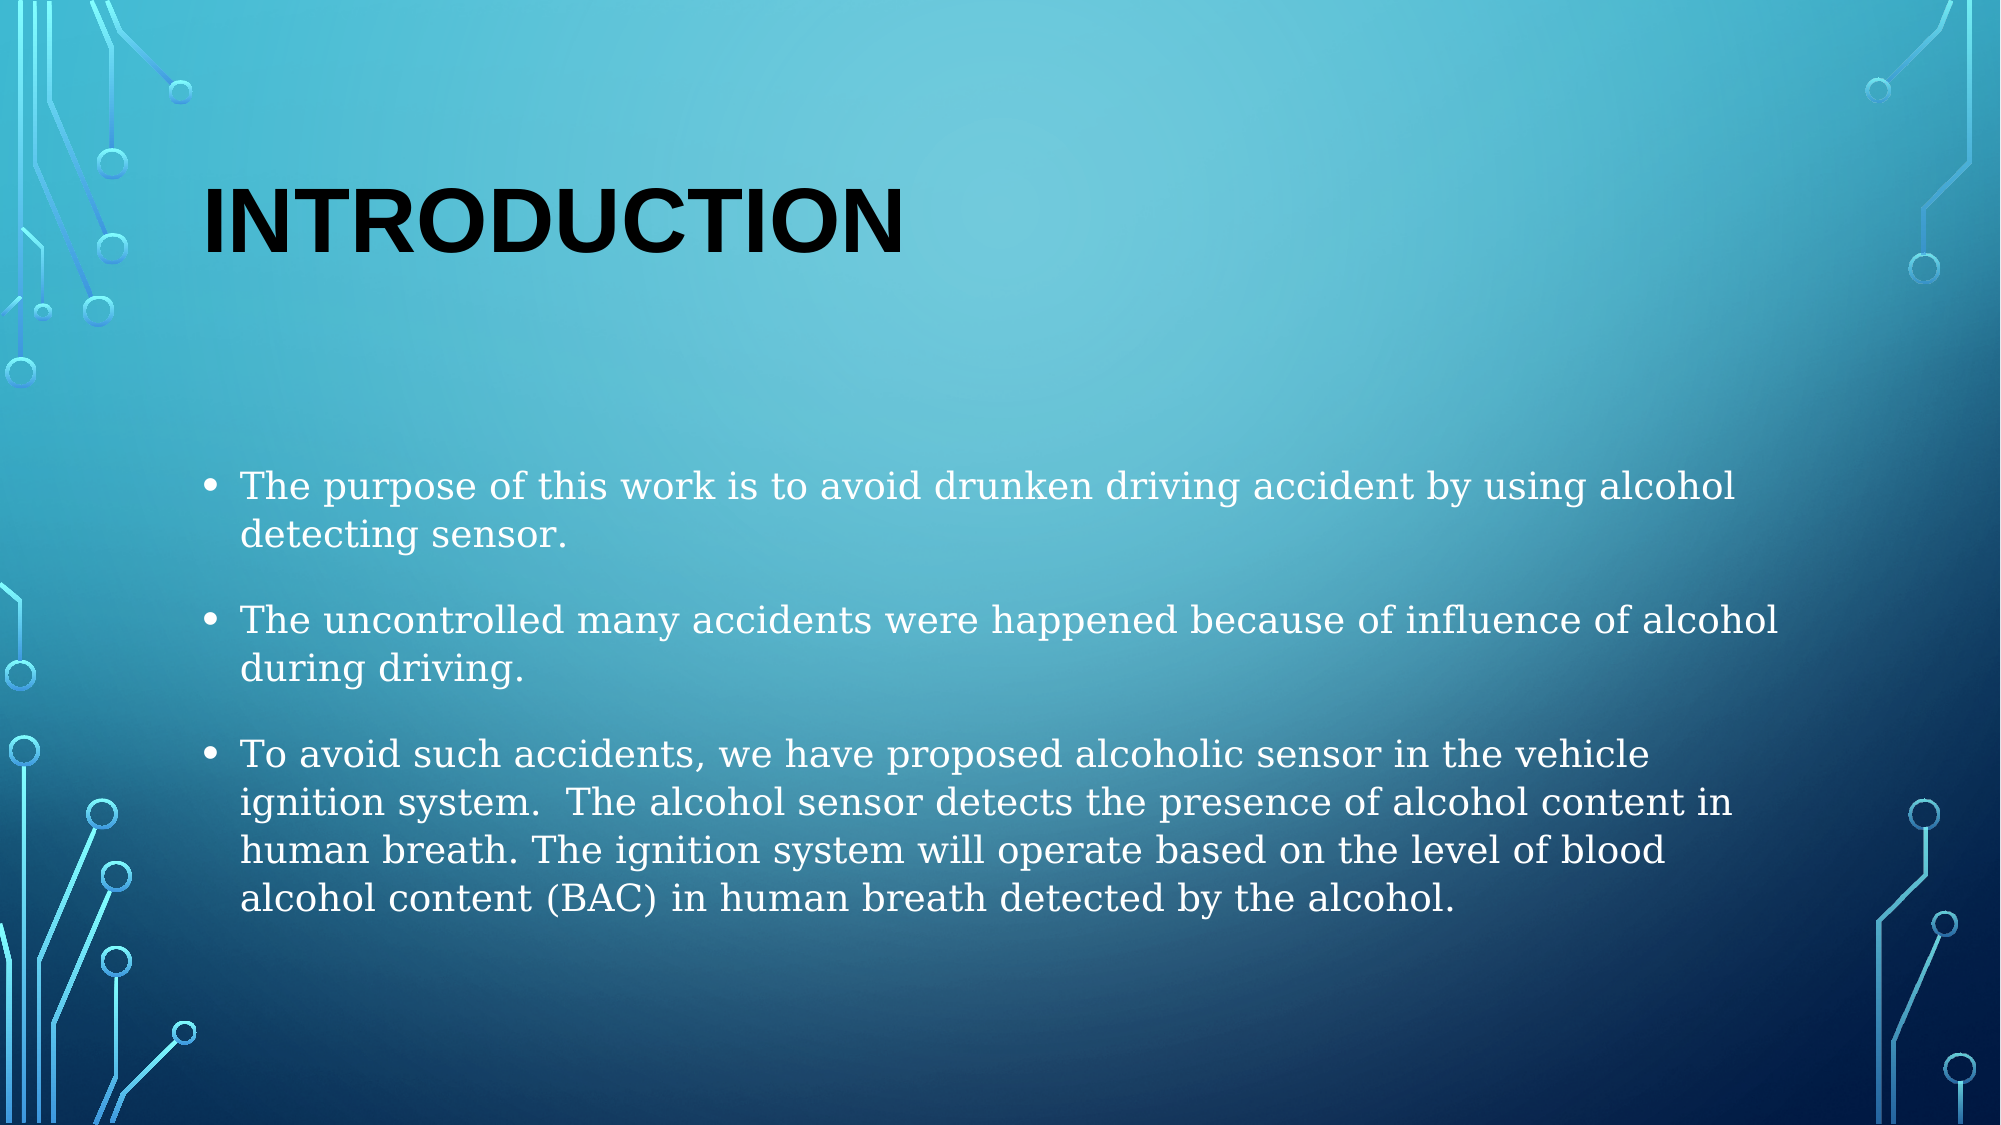

# Introduction

The purpose of this work is to avoid drunken driving accident by using alcohol detecting sensor.
The uncontrolled many accidents were happened because of influence of alcohol during driving.
To avoid such accidents, we have proposed alcoholic sensor in the vehicle ignition system.  The alcohol sensor detects the presence of alcohol content in human breath. The ignition system will operate based on the level of blood alcohol content (BAC) in human breath detected by the alcohol.